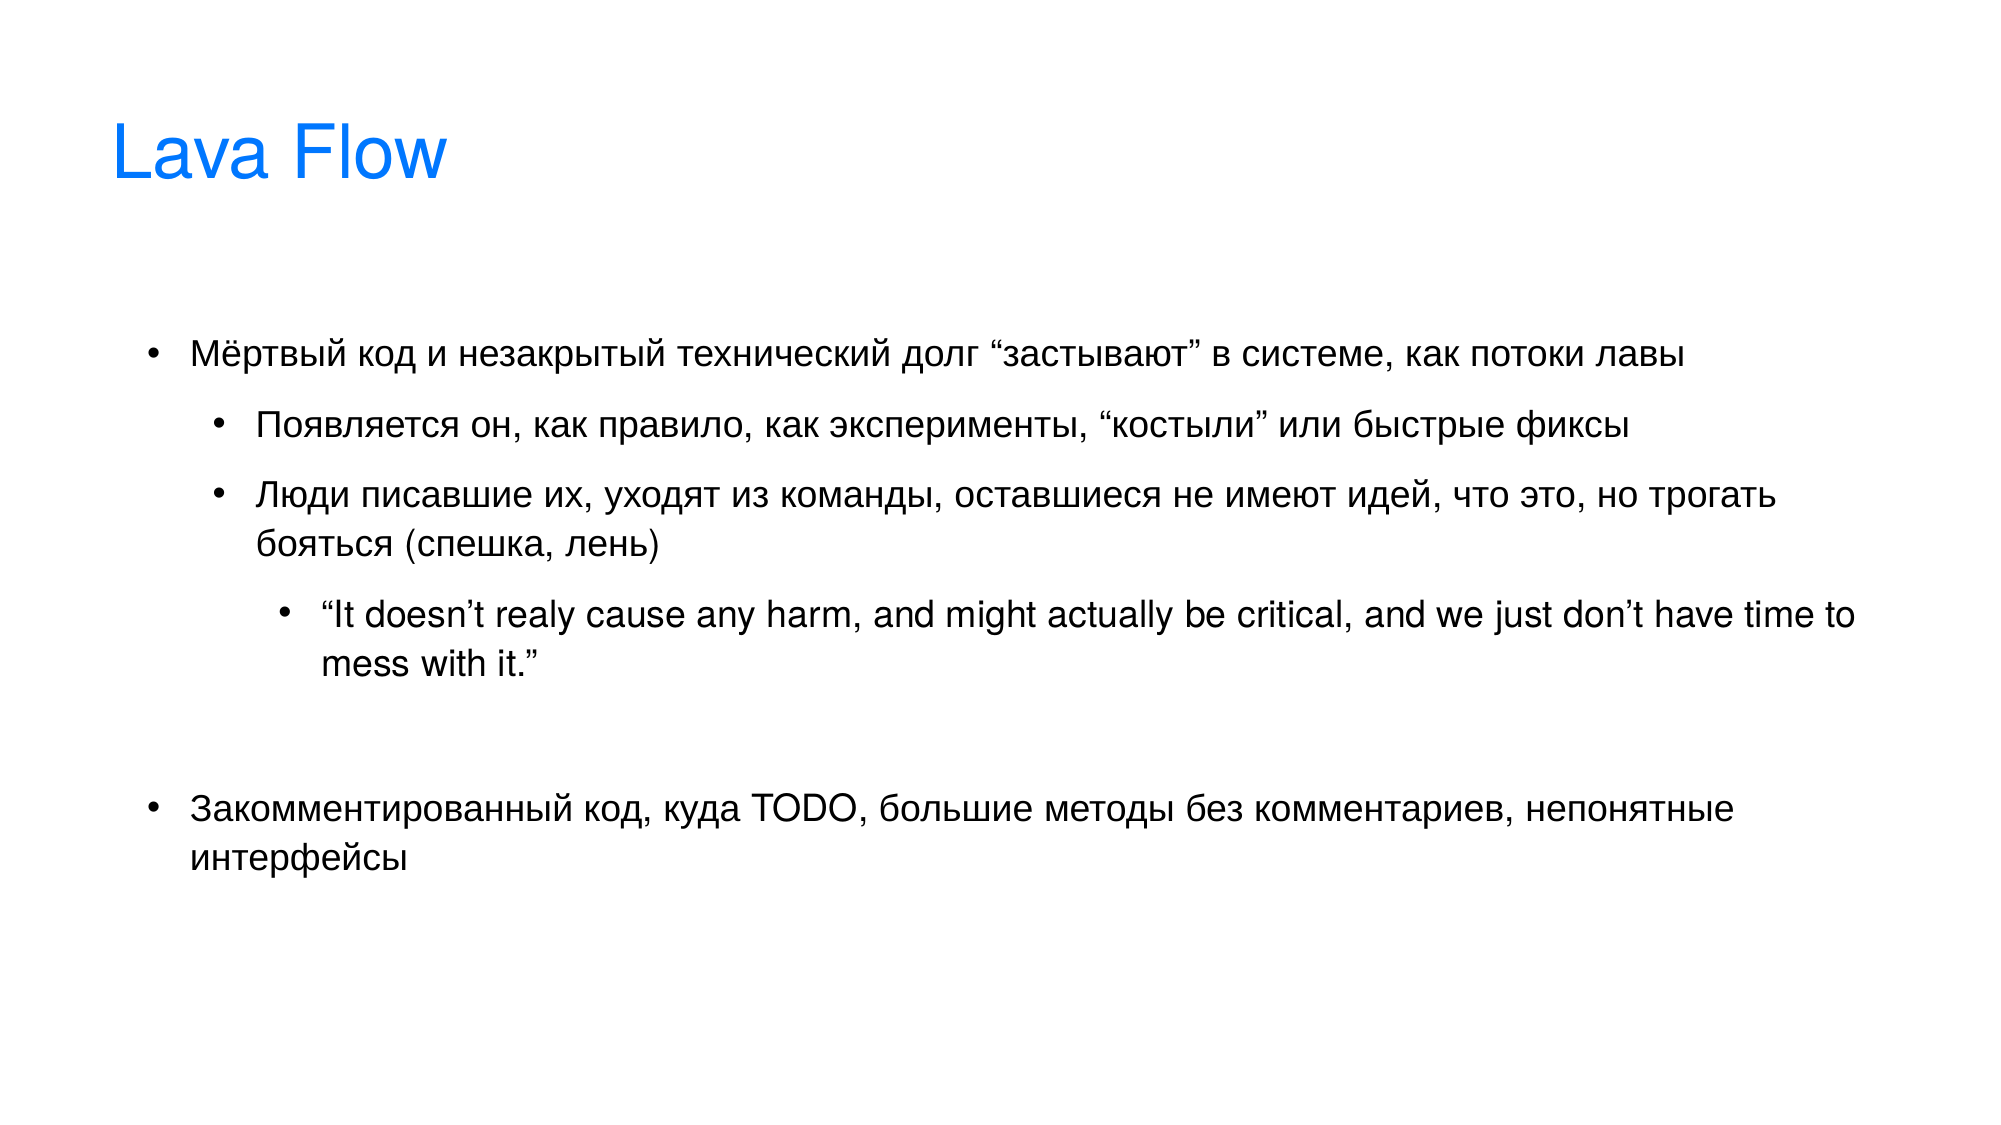

# Lava Flow

Мёртвый код и незакрытый технический долг “застывают” в системе, как потоки лавы
Появляется он, как правило, как эксперименты, “костыли” или быстрые фиксы
Люди писавшие их, уходят из команды, оставшиеся не имеют идей, что это, но трогать бояться (спешка, лень)
“It doesn’t realy cause any harm, and might actually be critical, and we just don’t have time to mess with it.”

Закомментированный код, куда TODO, большие методы без комментариев, непонятные интерфейсы

35